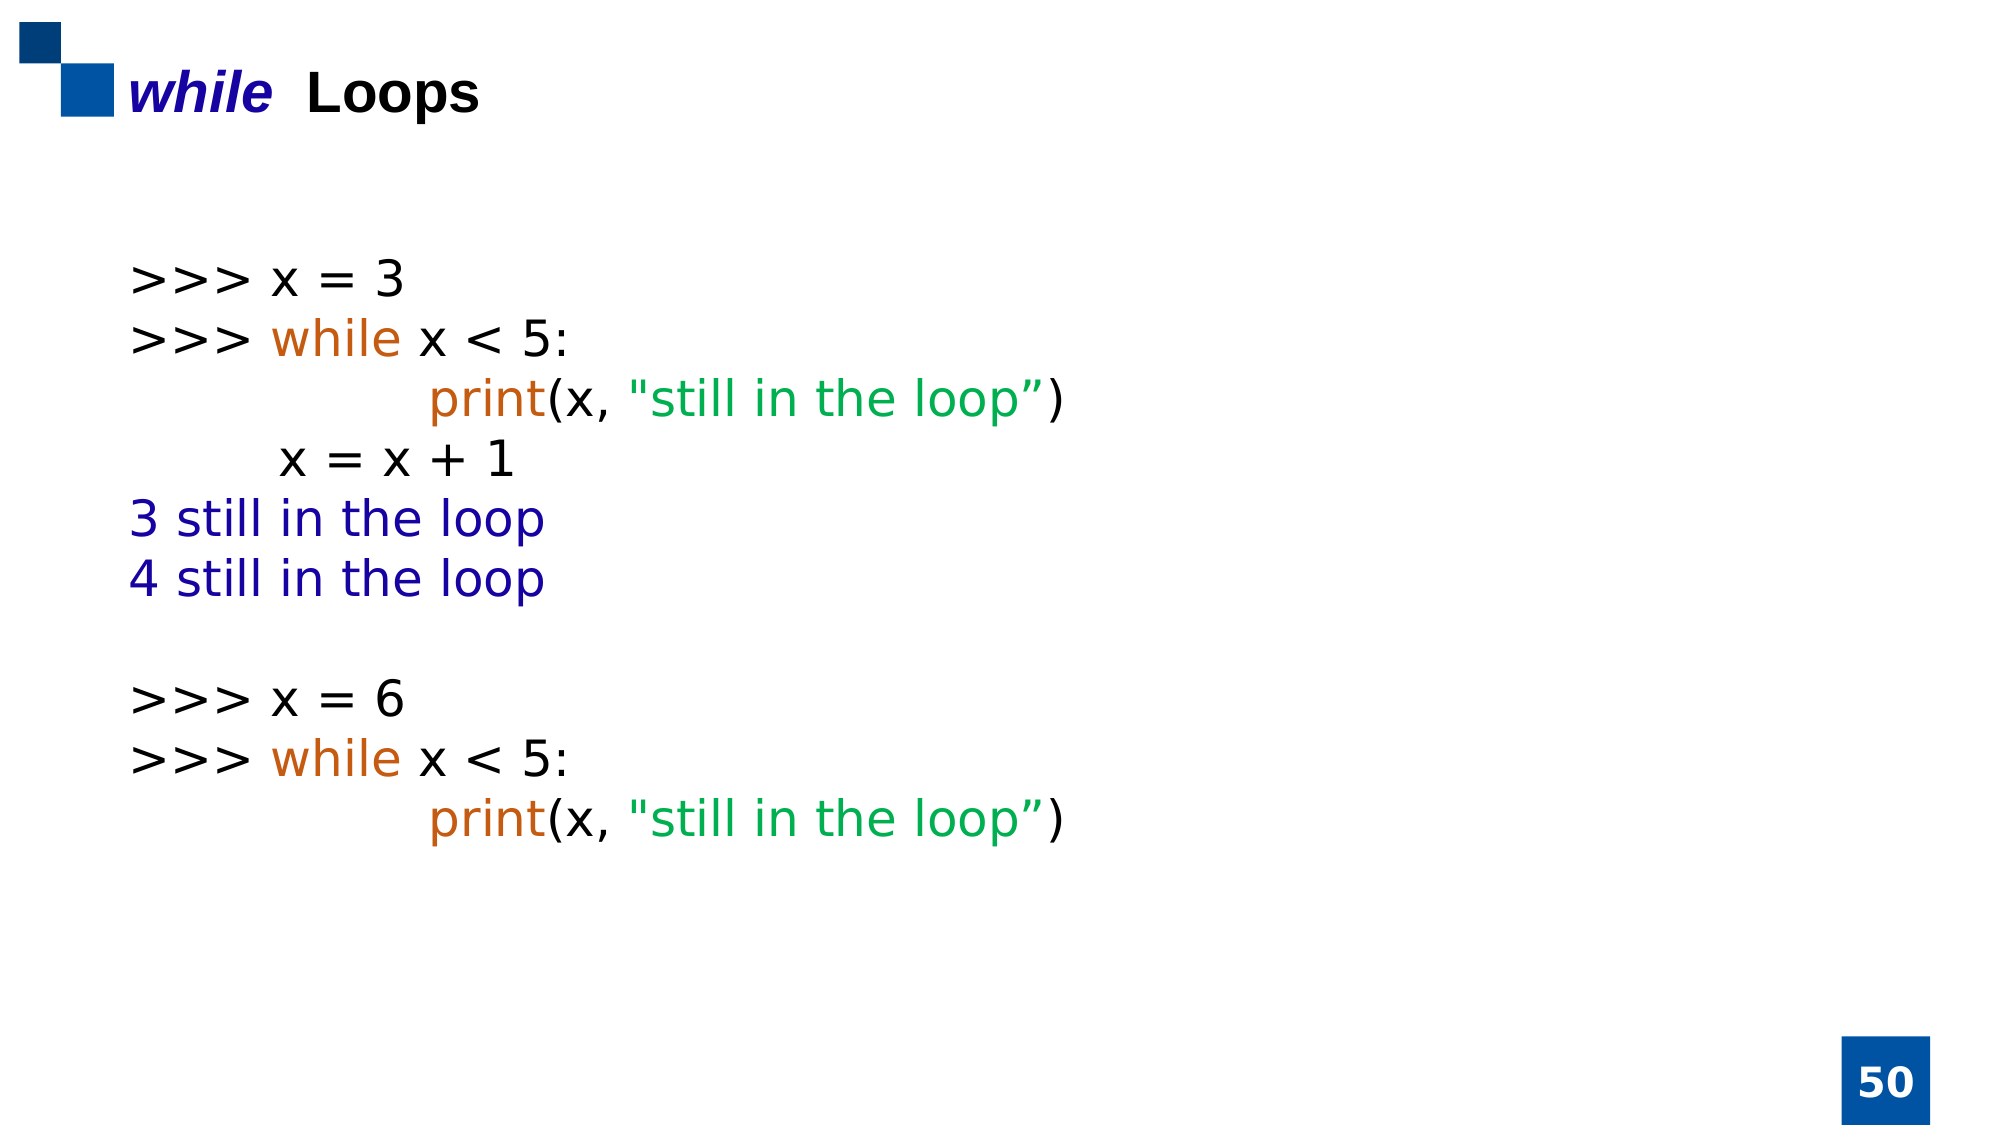

while  Loops
>>> x = 3
>>> while x < 5:
		print(x, "still in the loop”)
	x = x + 1
3 still in the loop
4 still in the loop
>>> x = 6
>>> while x < 5:
		print(x, "still in the loop”)
50